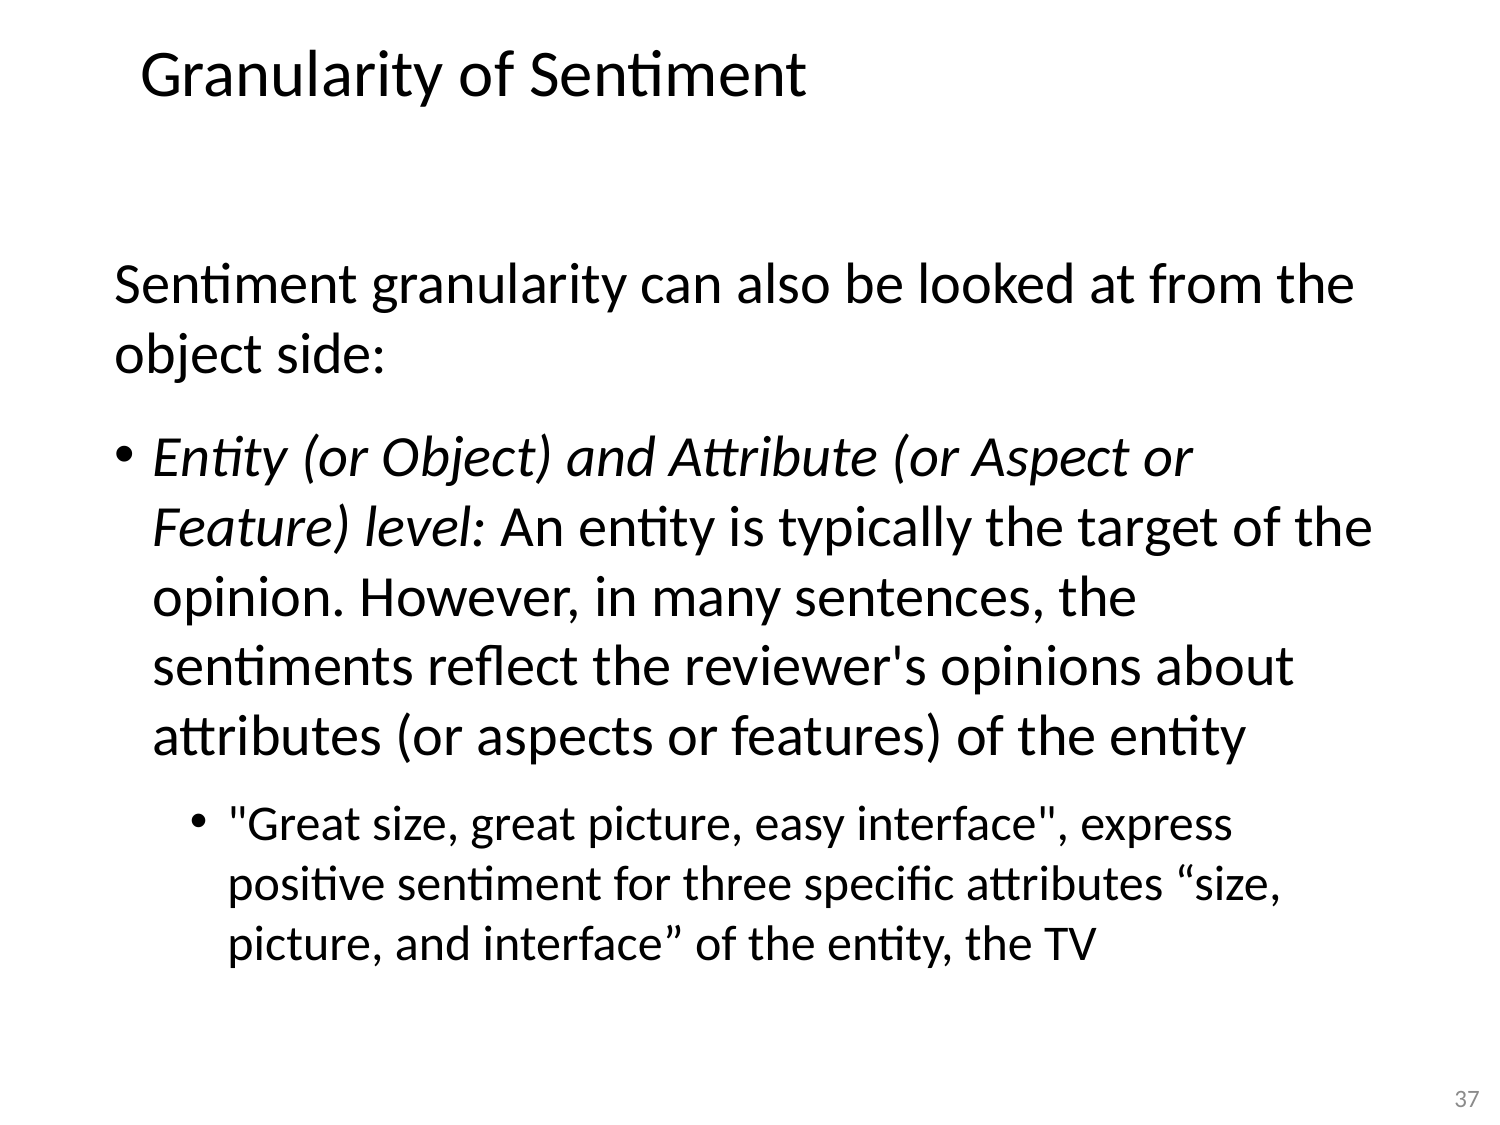

# Granularity of Sentiment
Sentiment granularity can also be looked at from the object side:
Entity (or Object) and Attribute (or Aspect or Feature) level: An entity is typically the target of the opinion. However, in many sentences, the sentiments reflect the reviewer's opinions about attributes (or aspects or features) of the entity
"Great size, great picture, easy interface", express positive sentiment for three specific attributes “size, picture, and interface” of the entity, the TV
37